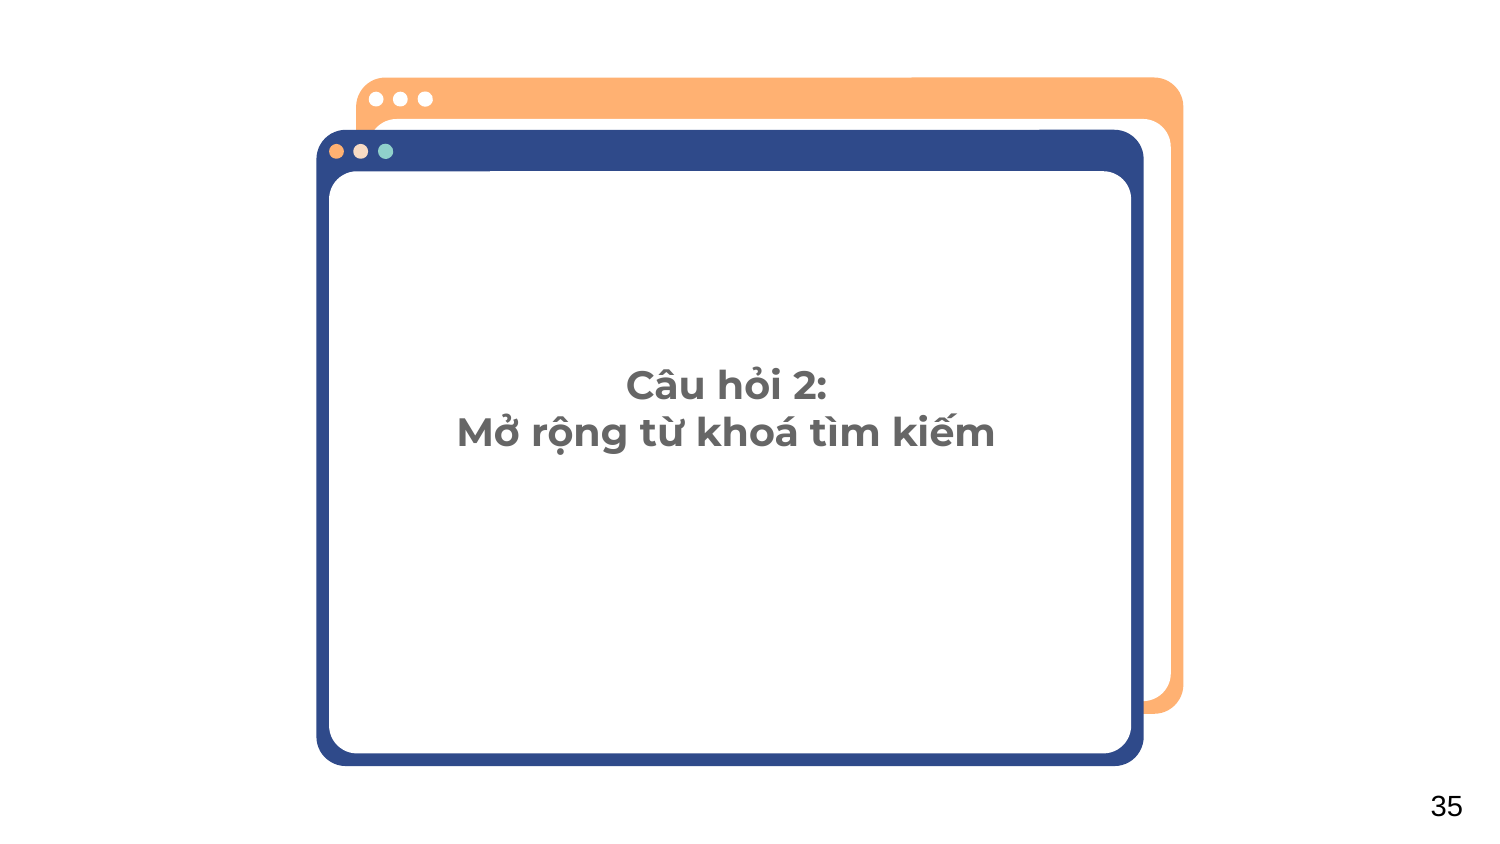

Câu hỏi 2:
Mở rộng từ khoá tìm kiếm
35